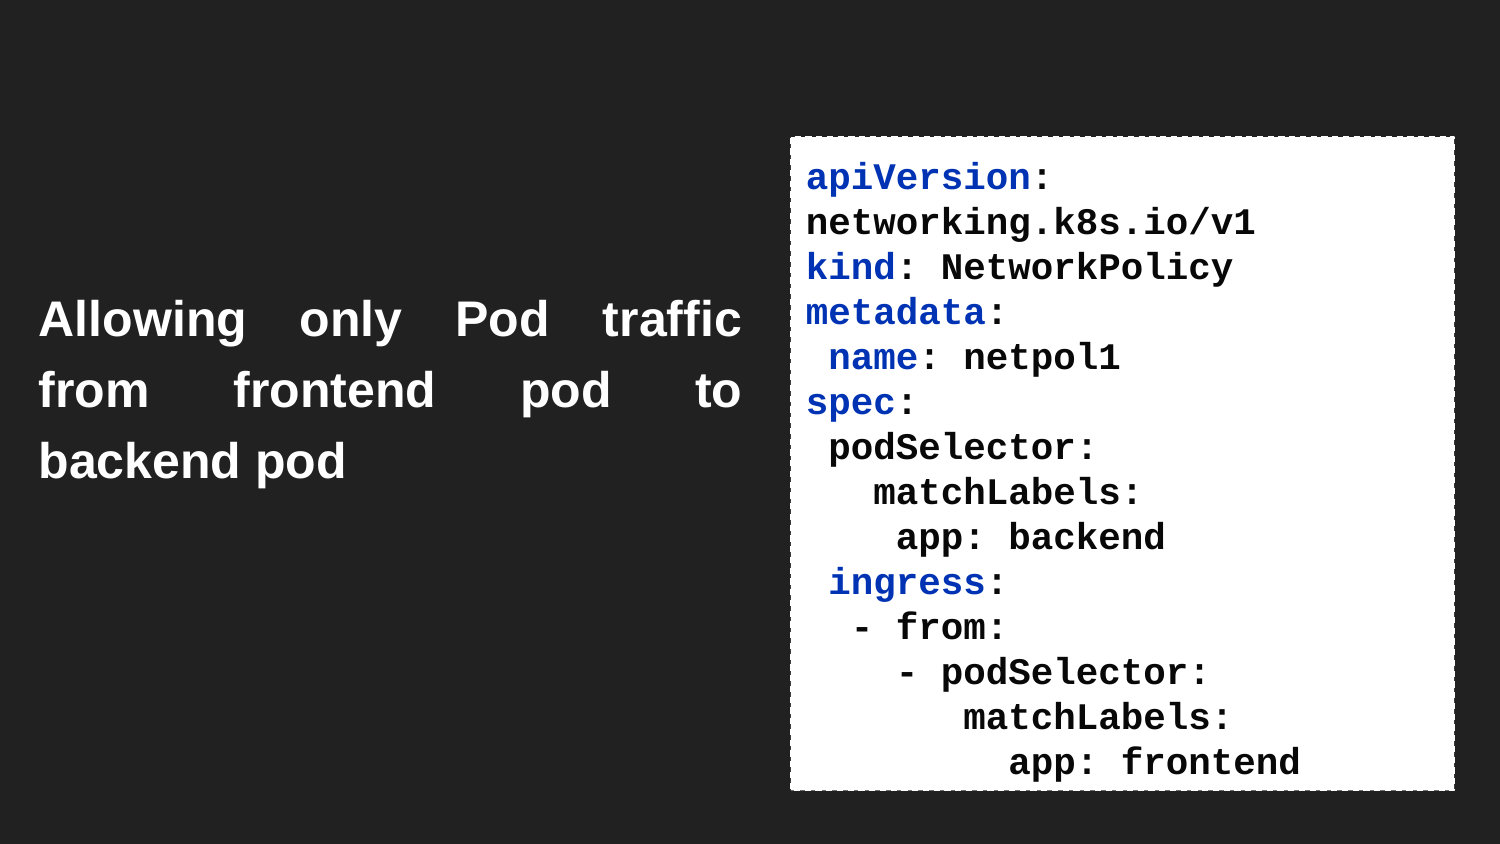

# Secret

Allowing only Pod traffic from frontend pod to backend pod

apiVersion: networking.k8s.io/v1
kind: NetworkPolicy
metadata:
 name: netpol1
spec:
 podSelector:
   matchLabels:
    app: backend
 ingress:
  - from:
    - podSelector:
       matchLabels:
         app: frontend